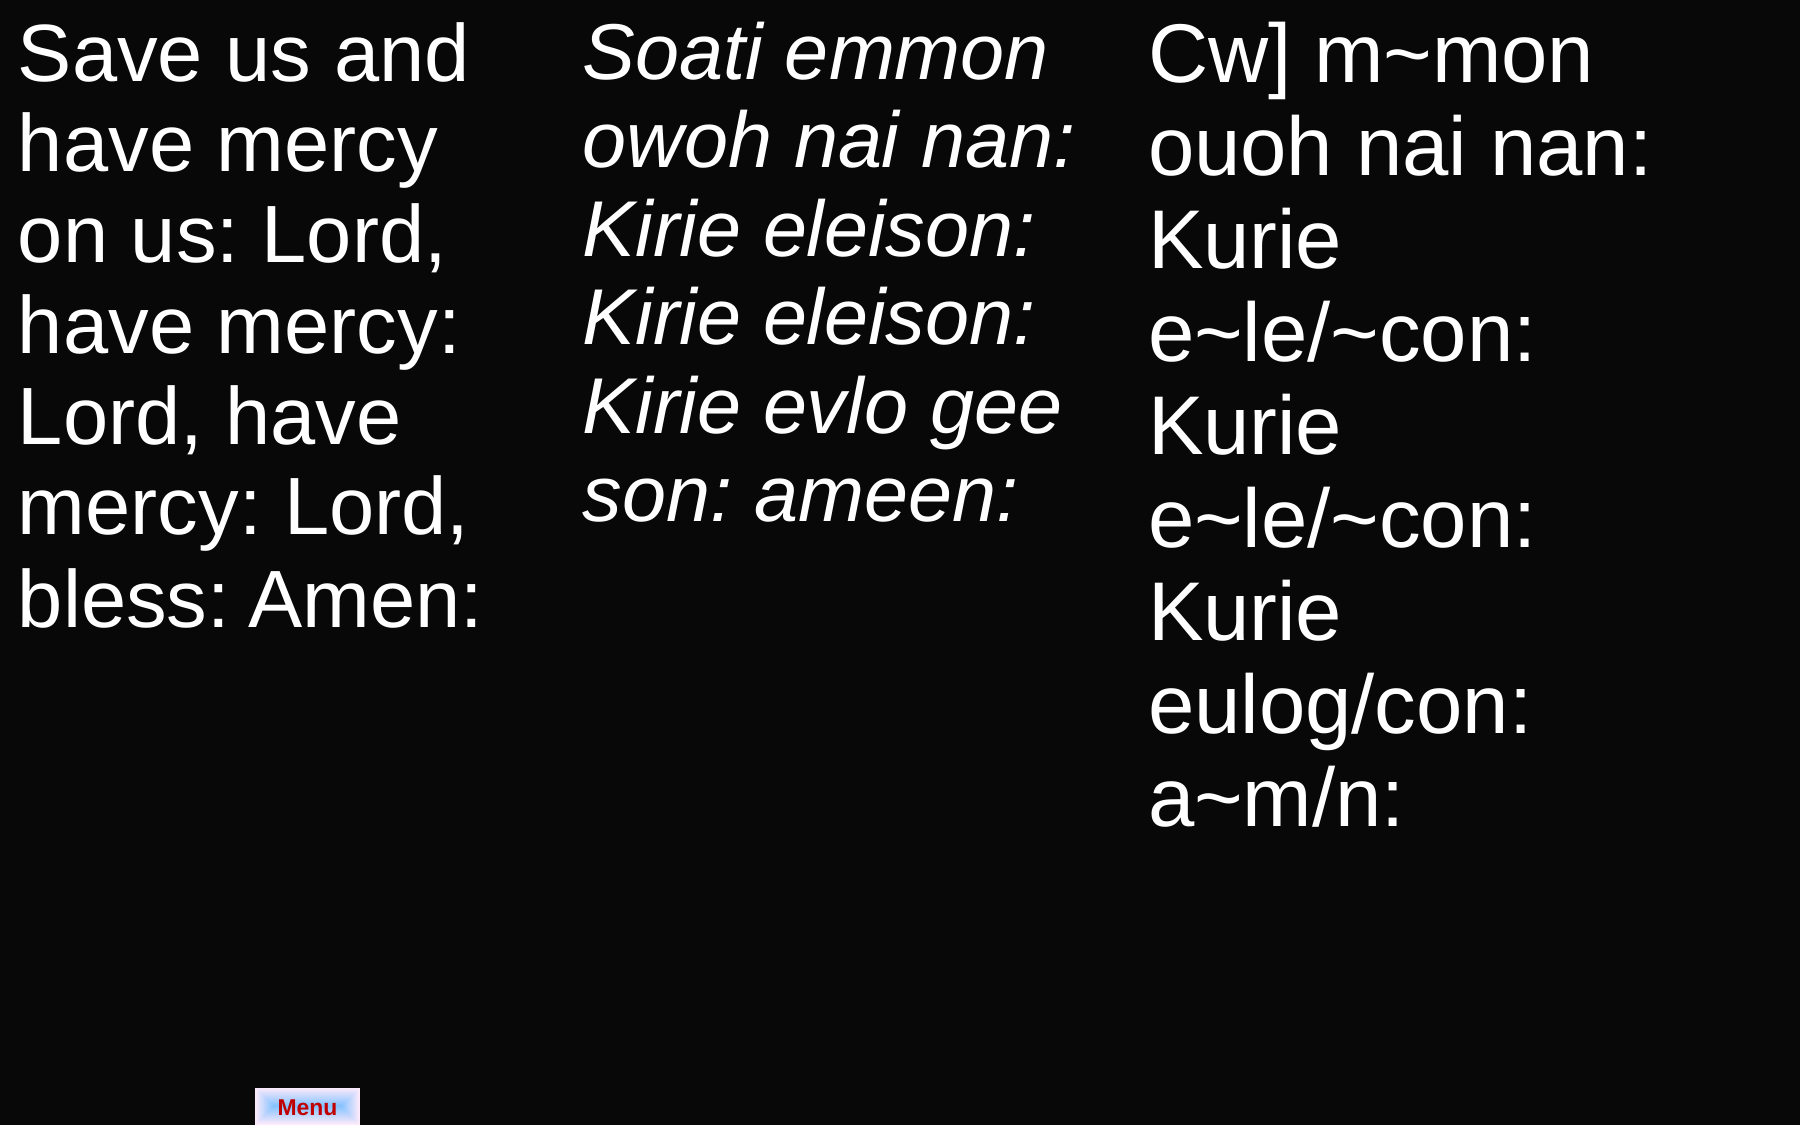

| Save us and have mercy on us: Lord, have mercy: Lord, have mercy: Lord, bless: Amen: | Soati emmon owoh nai nan: Kirie eleison: Kirie eleison: Kirie evlo gee son: ameen: | Cw] m~mon ouoh nai nan: Kurie e~le/~con: Kurie e~le/~con: Kurie eulog/con: a~m/n: |
| --- | --- | --- |

Menu